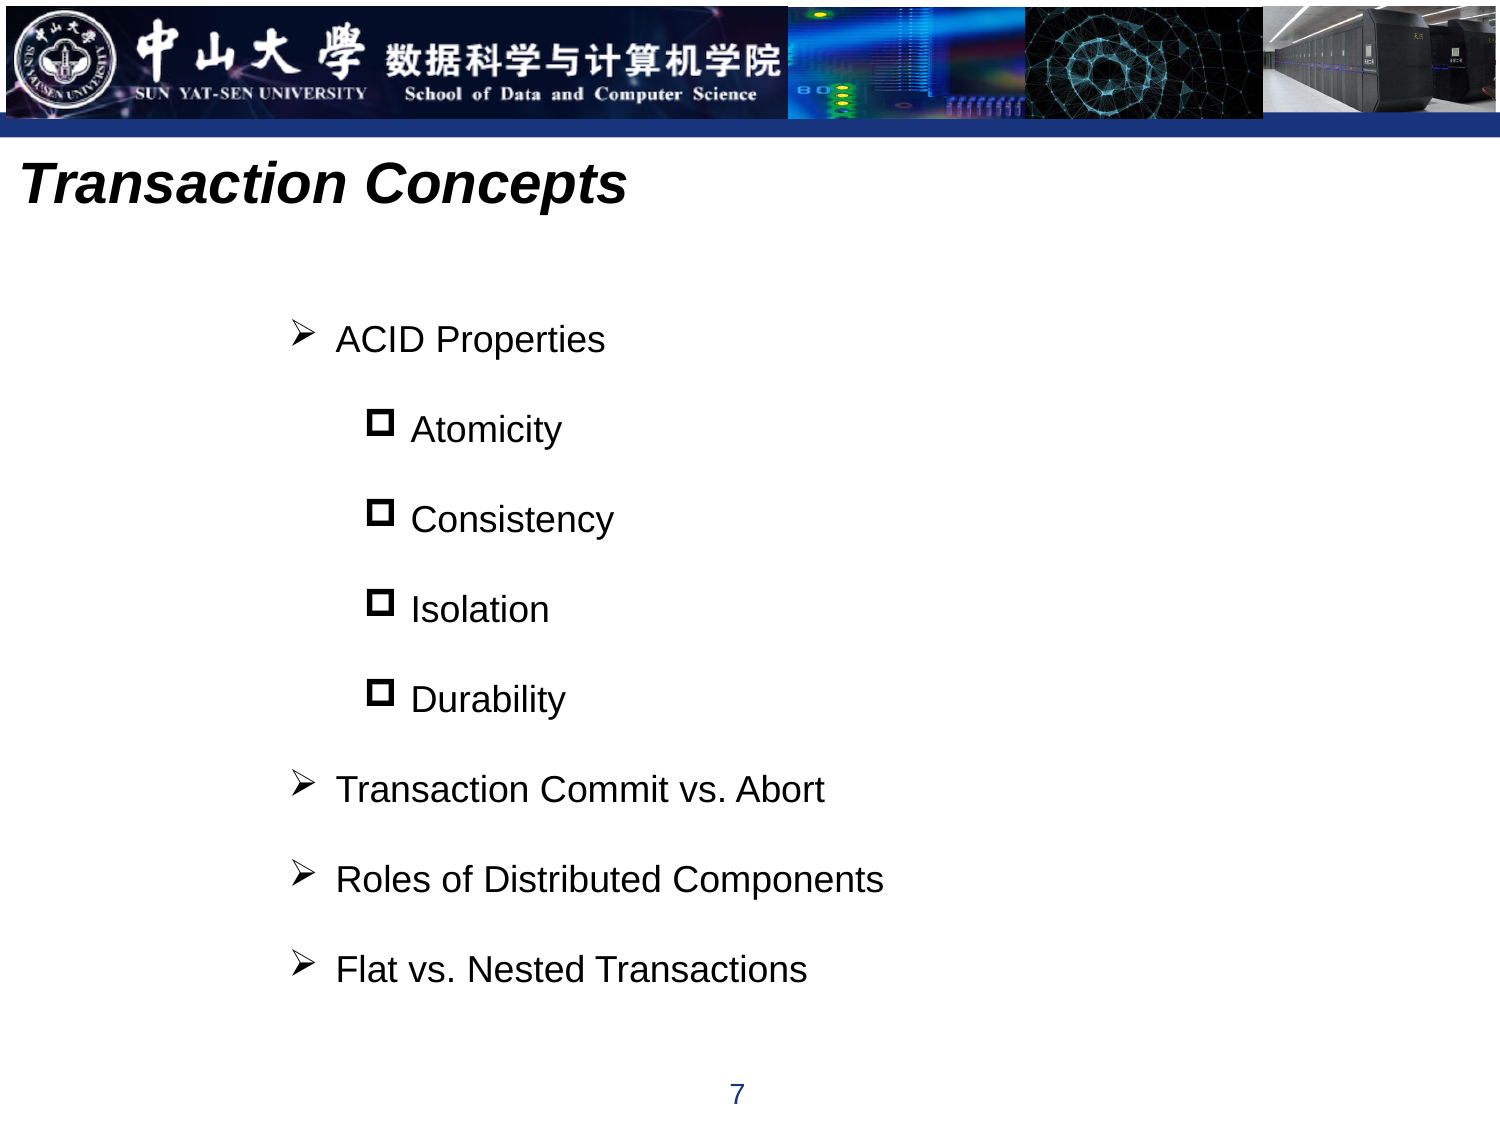

Transaction Concepts
ACID Properties
Atomicity
Consistency
Isolation
Durability
Transaction Commit vs. Abort
Roles of Distributed Components
Flat vs. Nested Transactions
7